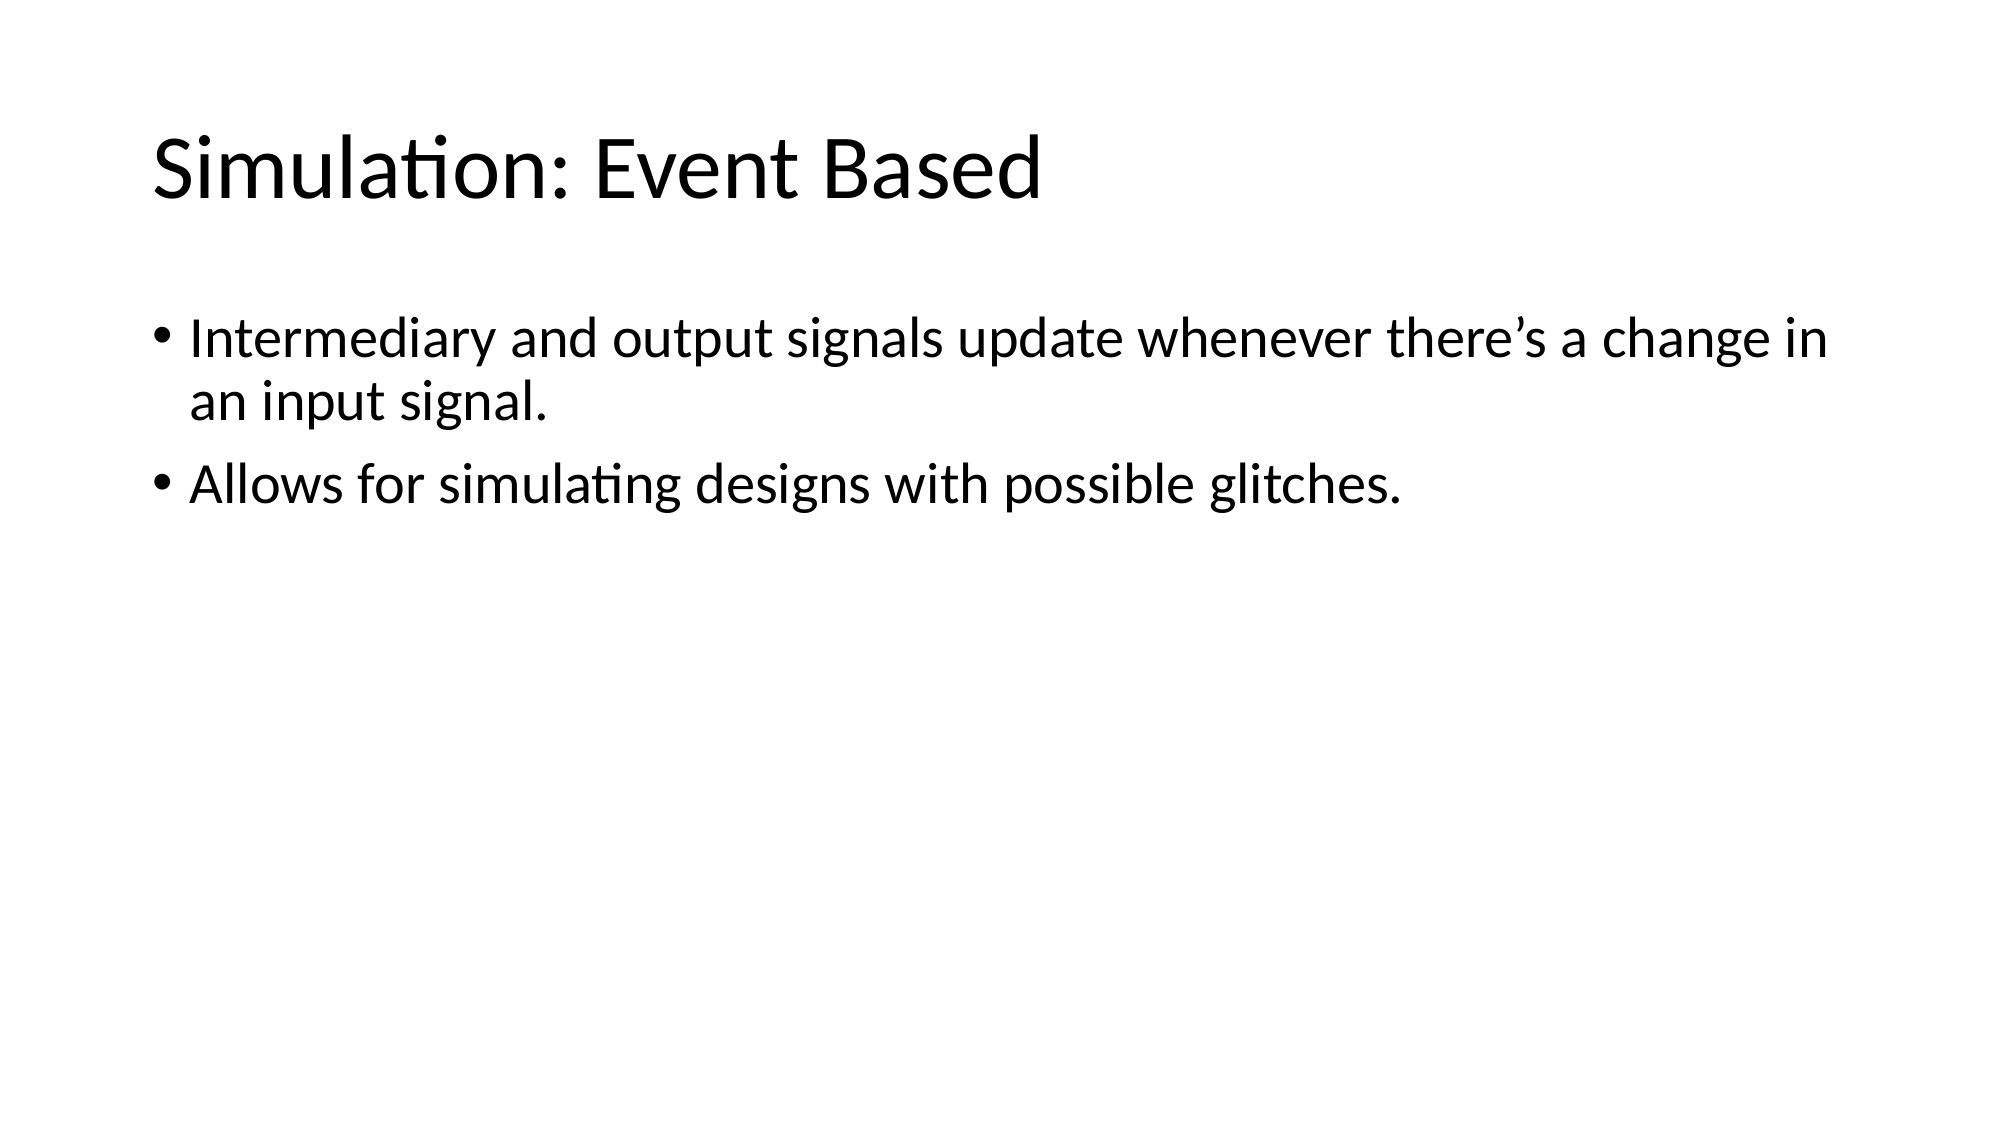

# Simulation: Event Based
Intermediary and output signals update whenever there’s a change in an input signal.
Allows for simulating designs with possible glitches.